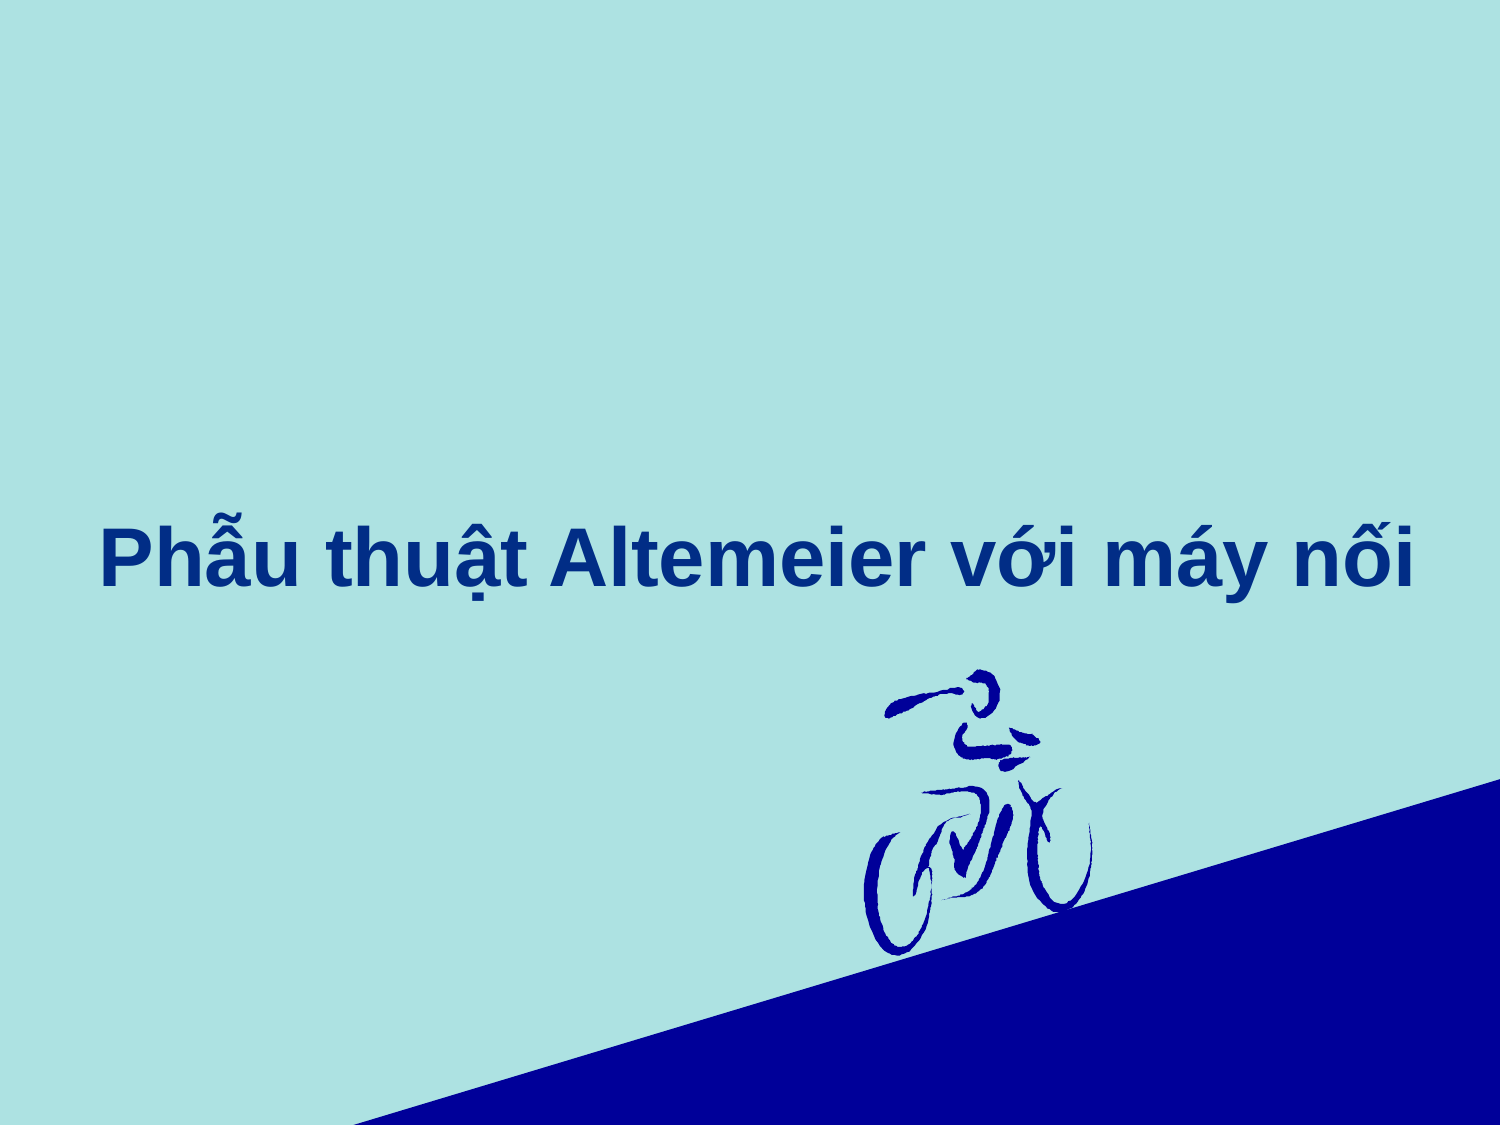

#

  Phẫu thuật Altemeier với máy nối